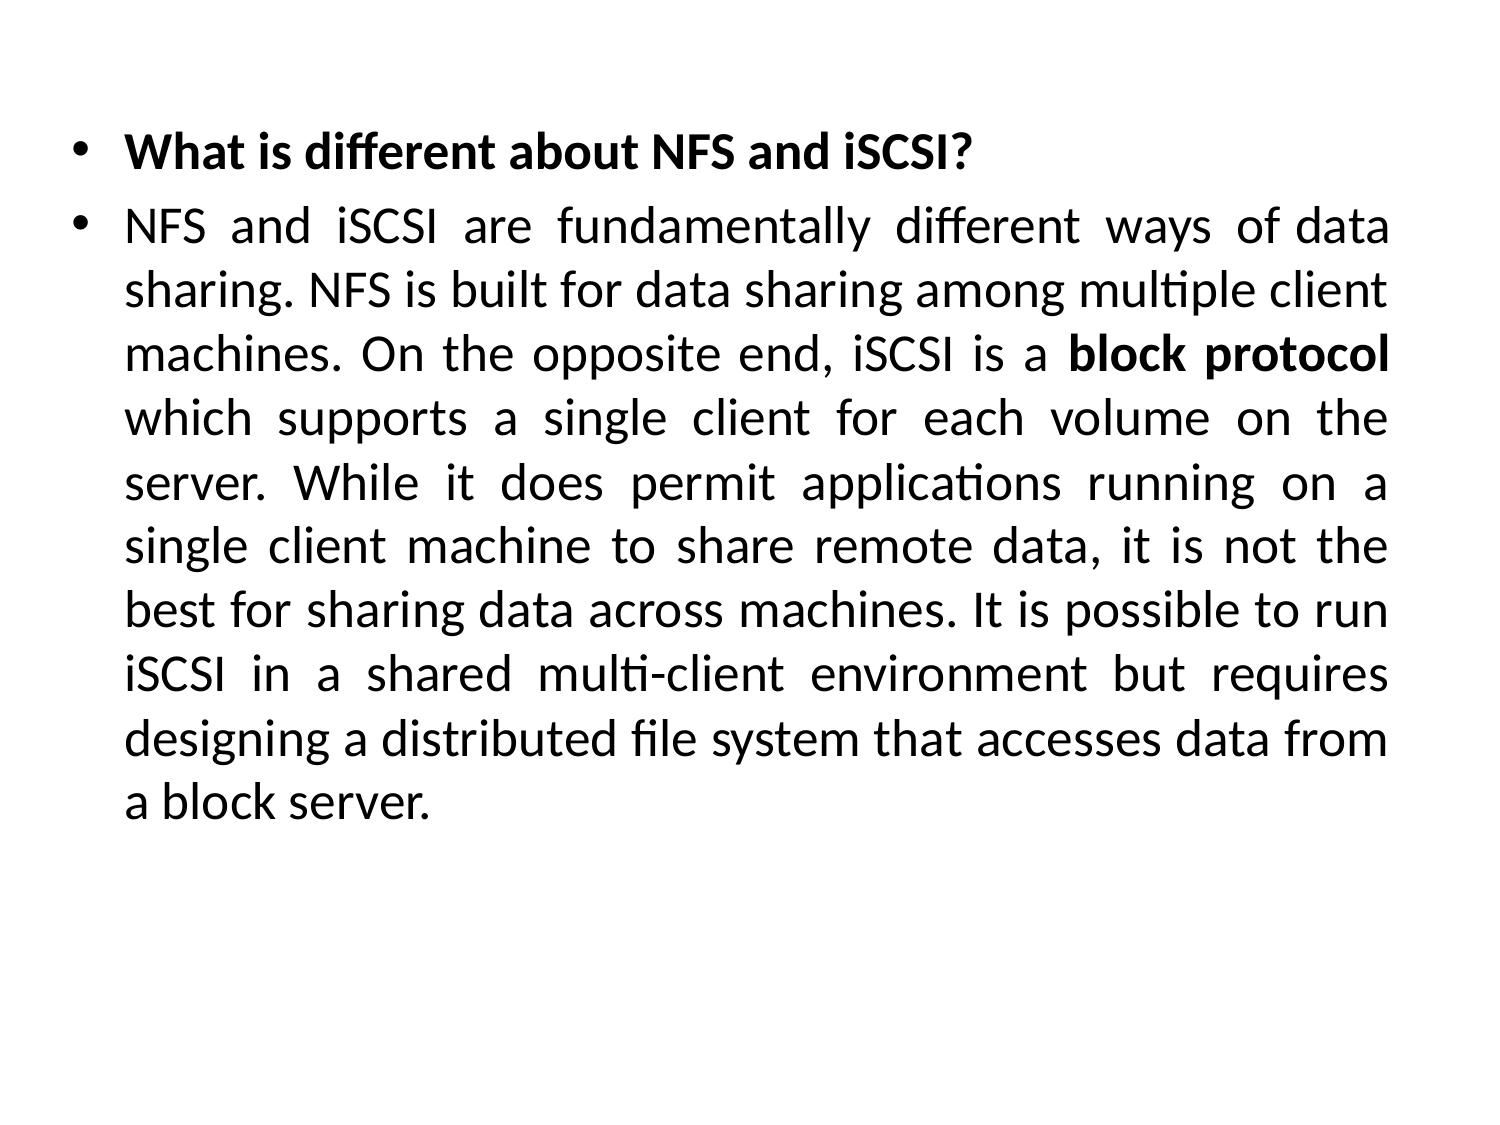

What is different about NFS and iSCSI?
NFS and iSCSI are fundamentally different ways of data sharing. NFS is built for data sharing among multiple client machines. On the opposite end, iSCSI is a block protocol which supports a single client for each volume on the server. While it does permit applications running on a single client machine to share remote data, it is not the best for sharing data across machines. It is possible to run iSCSI in a shared multi-client environment but requires designing a distributed file system that accesses data from a block server.